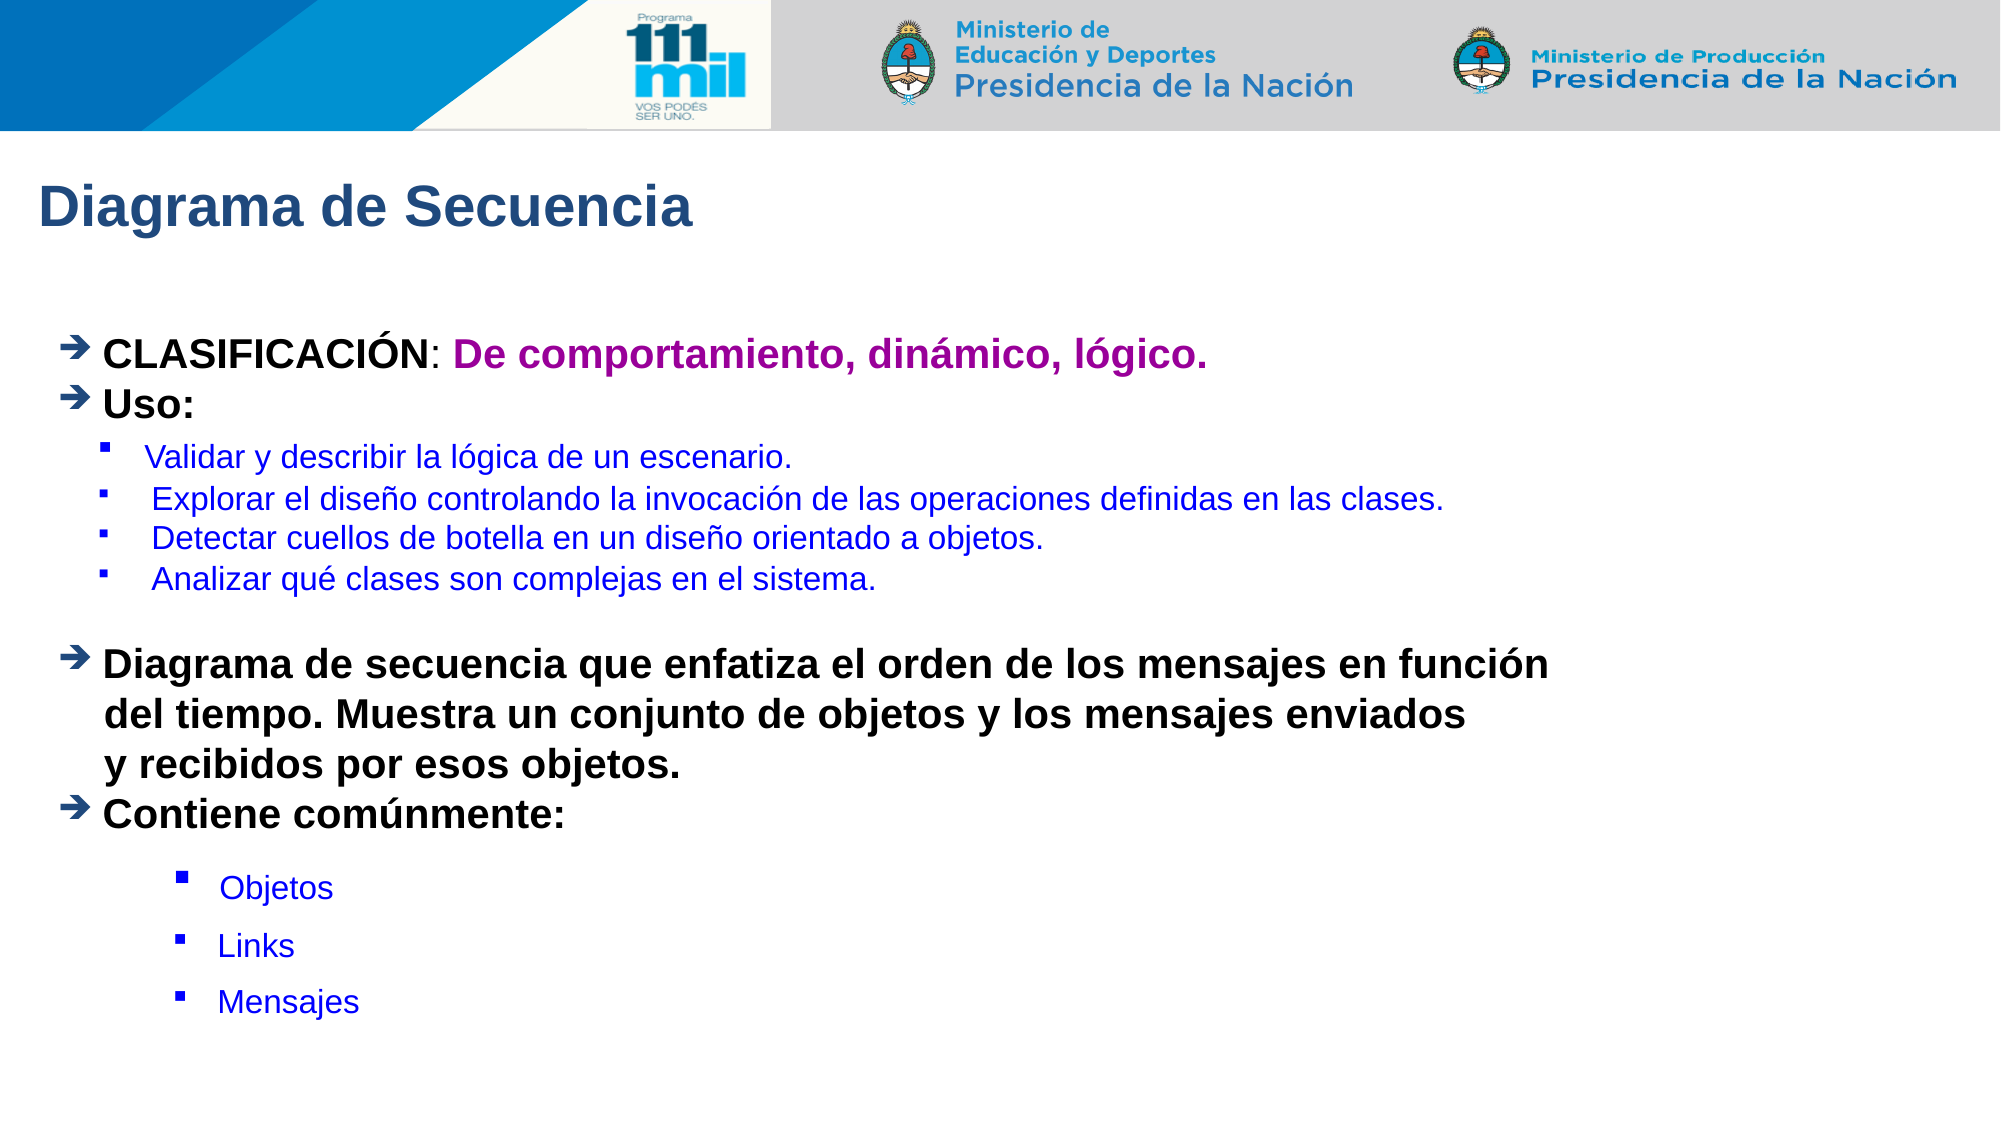

Diagrama de Secuencia
 CLASIFICACIÓN: De comportamiento, dinámico, lógico.
 Uso:
 Validar y describir la lógica de un escenario.
  Explorar el diseño controlando la invocación de las operaciones definidas en las clases.
  Detectar cuellos de botella en un diseño orientado a objetos.
  Analizar qué clases son complejas en el sistema.

 Diagrama de secuencia que enfatiza el orden de los mensajes en función
    del tiempo. Muestra un conjunto de objetos y los mensajes enviados
    y recibidos por esos objetos.
 Contiene comúnmente:
 Objetos
 Links
 Mensajes